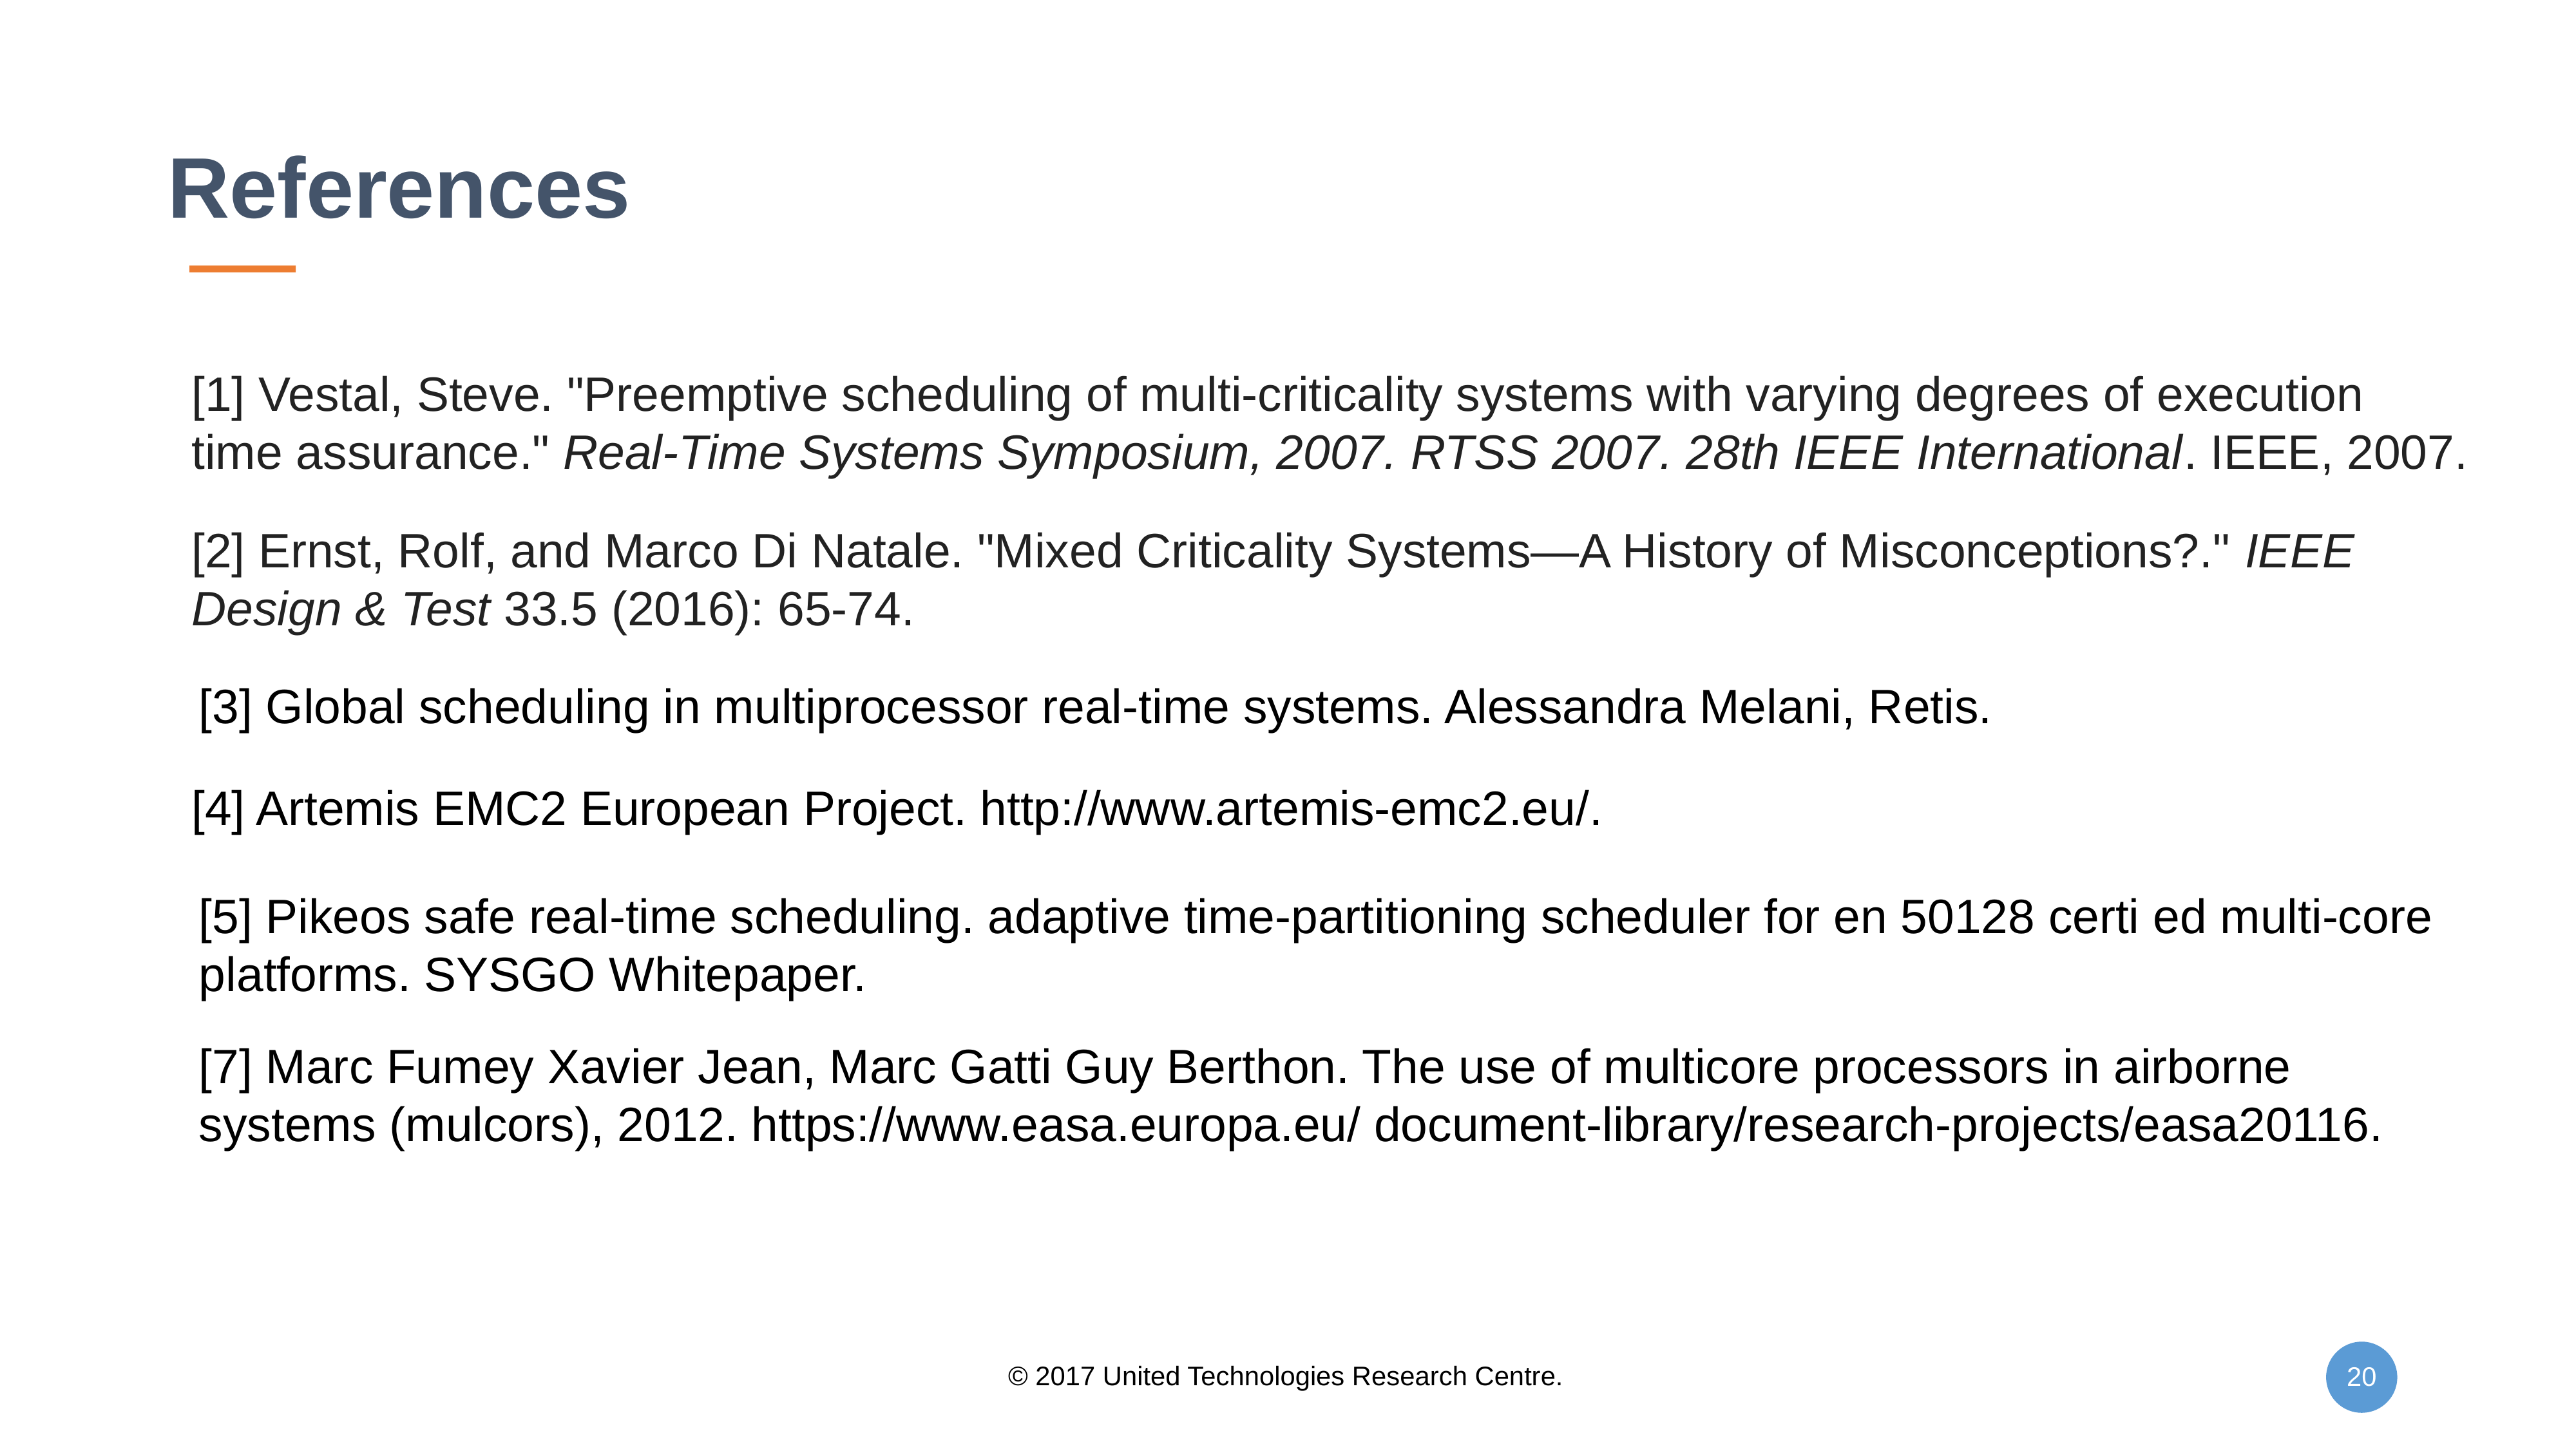

References

[1] Vestal, Steve. "Preemptive scheduling of multi-criticality systems with varying degrees of execution time assurance." Real-Time Systems Symposium, 2007. RTSS 2007. 28th IEEE International. IEEE, 2007.
[2] Ernst, Rolf, and Marco Di Natale. "Mixed Criticality Systems—A History of Misconceptions?." IEEE Design & Test 33.5 (2016): 65-74.
[3] Global scheduling in multiprocessor real-time systems. Alessandra Melani, Retis.
[4] Artemis EMC2 European Project. http://www.artemis-emc2.eu/.
[5] Pikeos safe real-time scheduling. adaptive time-partitioning scheduler for en 50128 certi ed multi-core platforms. SYSGO Whitepaper.
[7] Marc Fumey Xavier Jean, Marc Gatti Guy Berthon. The use of multicore processors in airborne systems (mulcors), 2012. https://www.easa.europa.eu/ document-library/research-projects/easa20116.